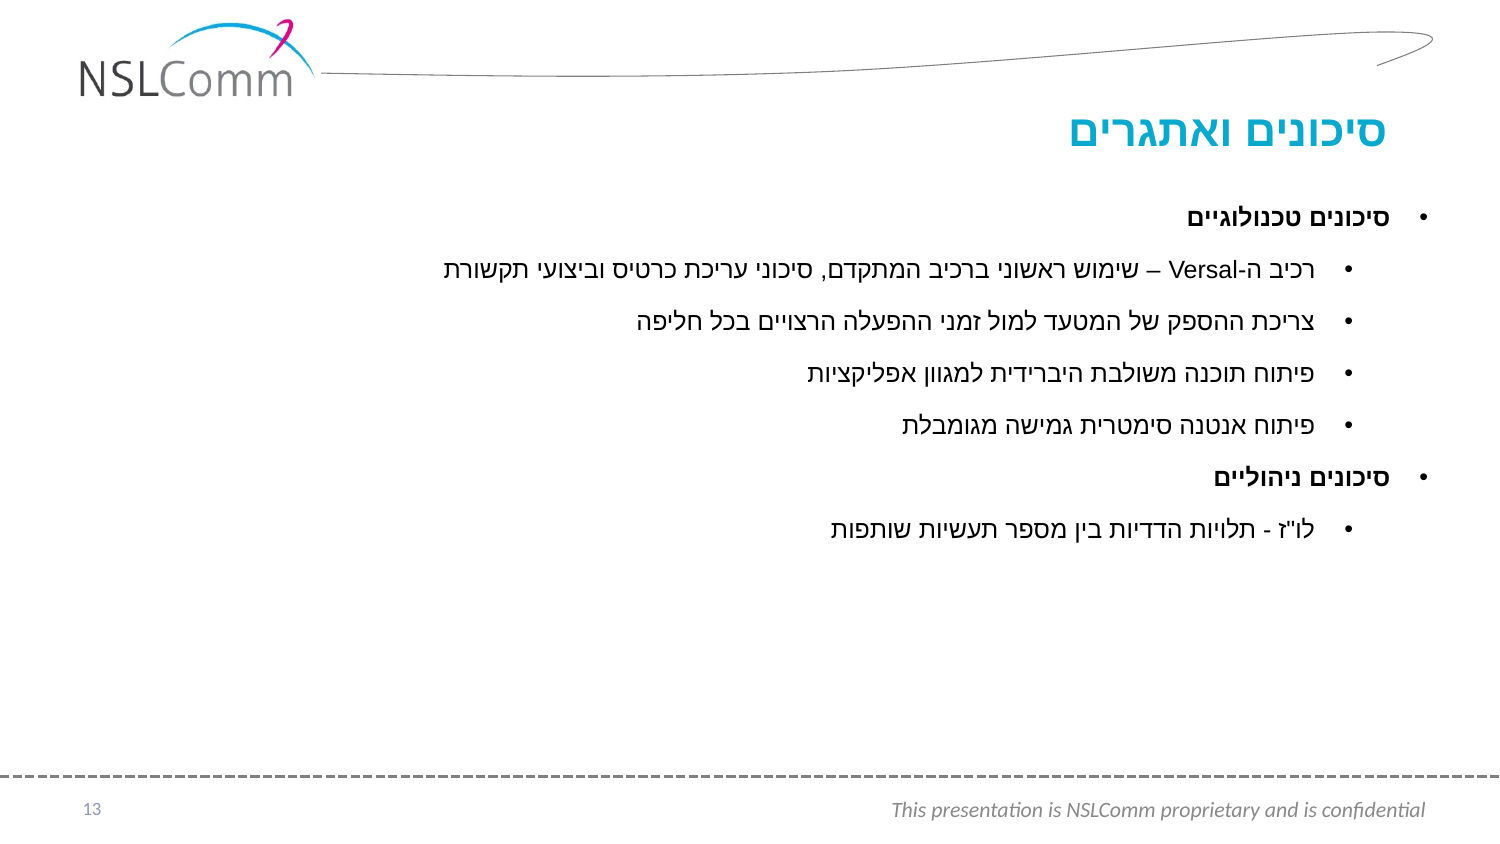

סיכונים ואתגרים
סיכונים טכנולוגיים
רכיב ה-Versal – שימוש ראשוני ברכיב המתקדם, סיכוני עריכת כרטיס וביצועי תקשורת
צריכת ההספק של המטעד למול זמני ההפעלה הרצויים בכל חליפה
פיתוח תוכנה משולבת היברידית למגוון אפליקציות
פיתוח אנטנה סימטרית גמישה מגומבלת
סיכונים ניהוליים
לו"ז - תלויות הדדיות בין מספר תעשיות שותפות
13